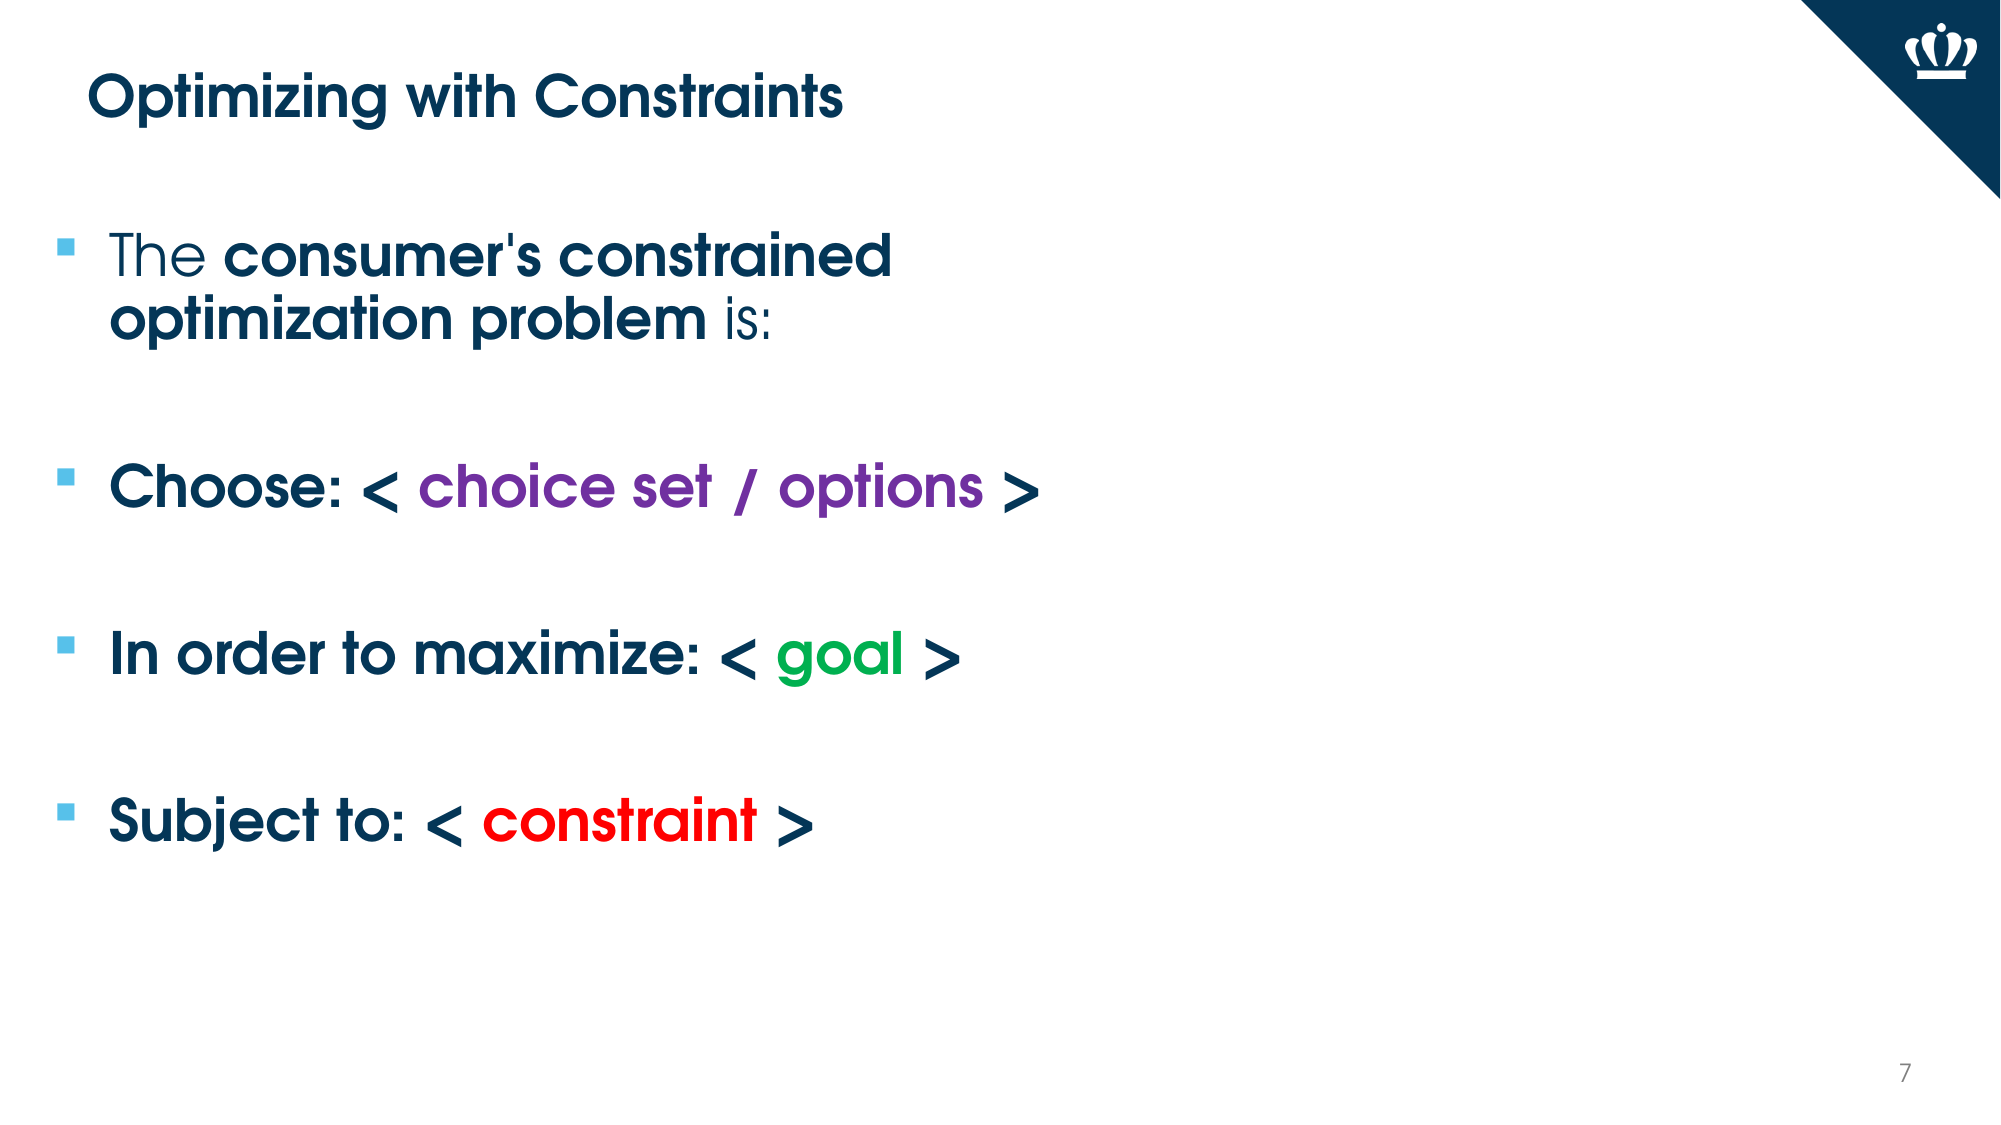

# Optimizing with Constraints
The consumer's constrained optimization problem is:

Choose: < choice set / options >

In order to maximize: < goal >

Subject to: < constraint >

7